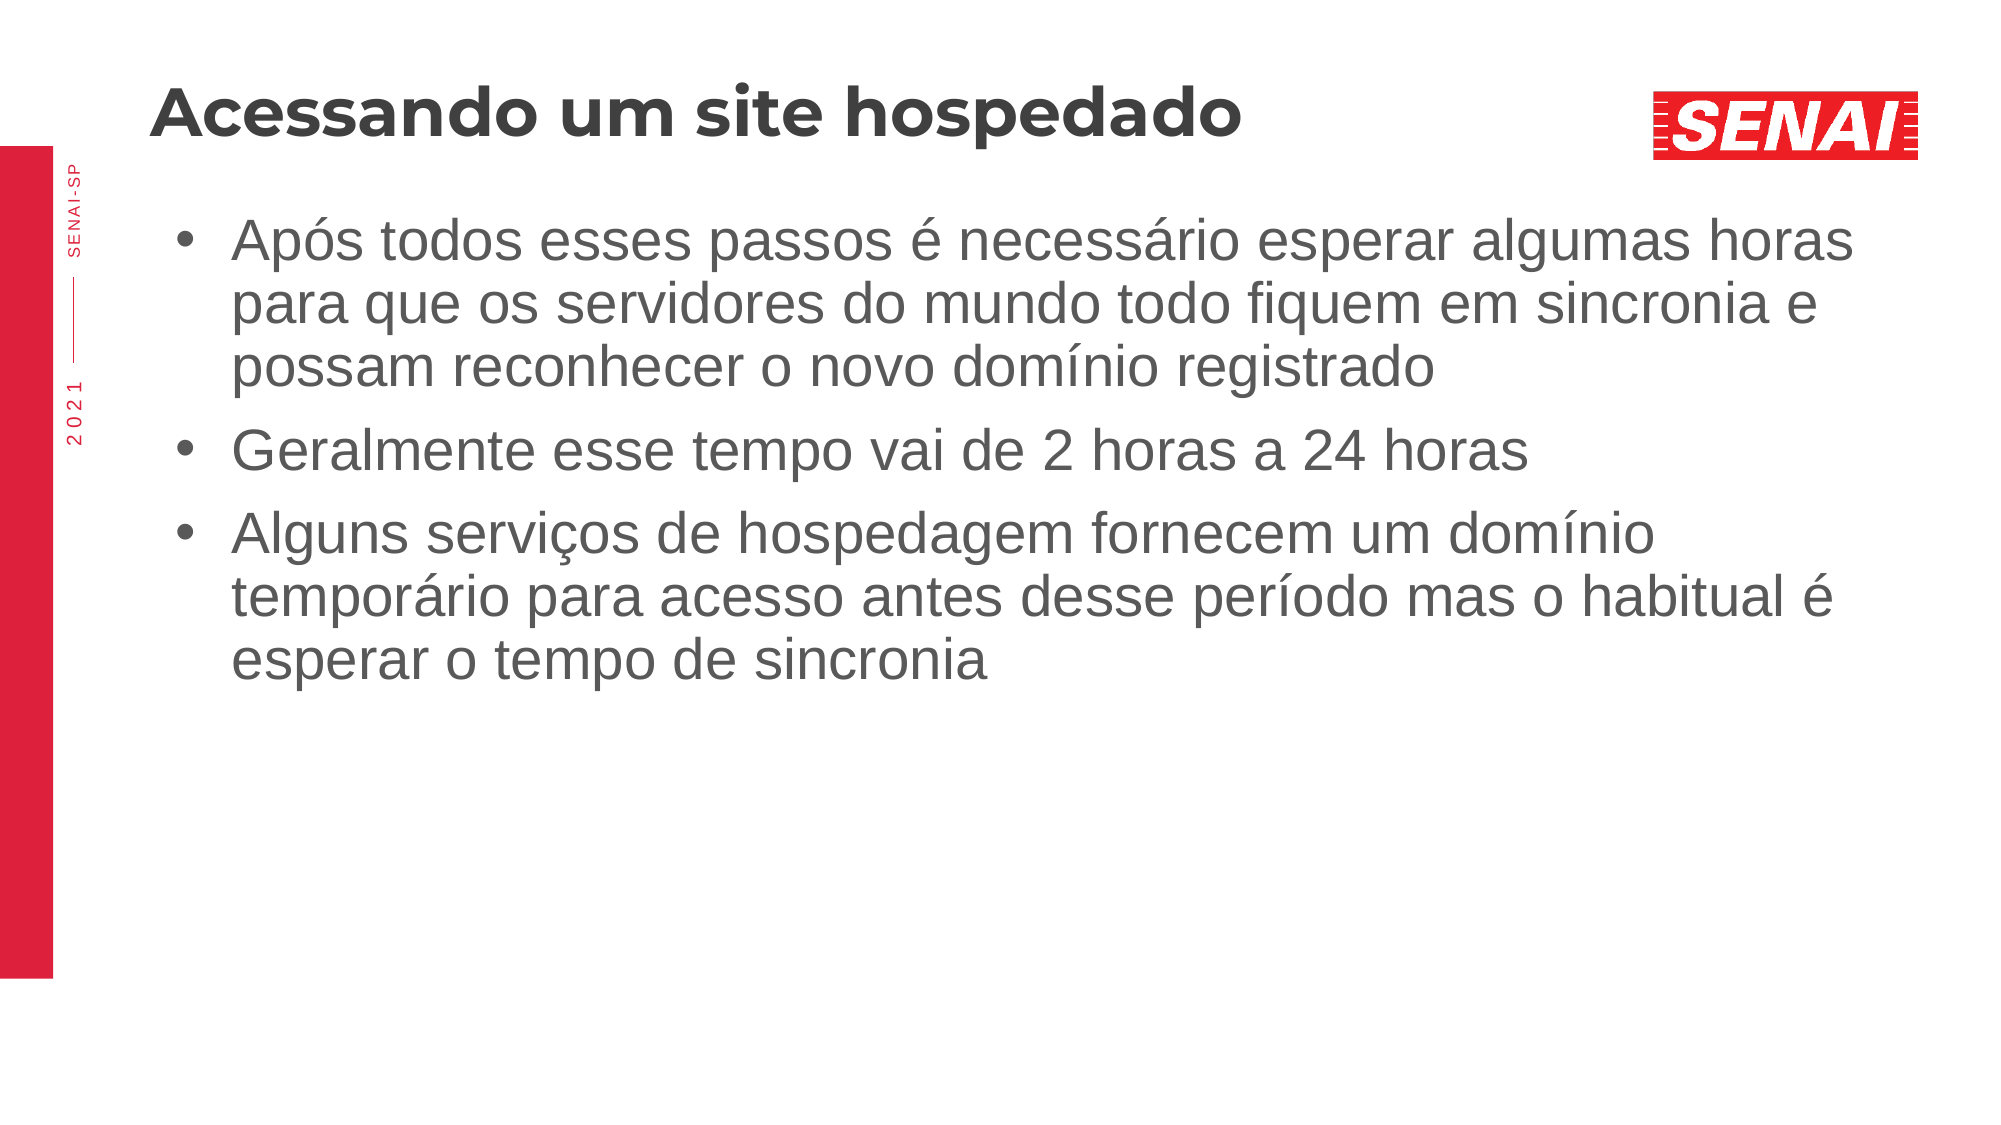

# Acessando um site hospedado

Após todos esses passos é necessário esperar algumas horas para que os servidores do mundo todo fiquem em sincronia e possam reconhecer o novo domínio registrado
Geralmente esse tempo vai de 2 horas a 24 horas
Alguns serviços de hospedagem fornecem um domínio temporário para acesso antes desse período mas o habitual é esperar o tempo de sincronia